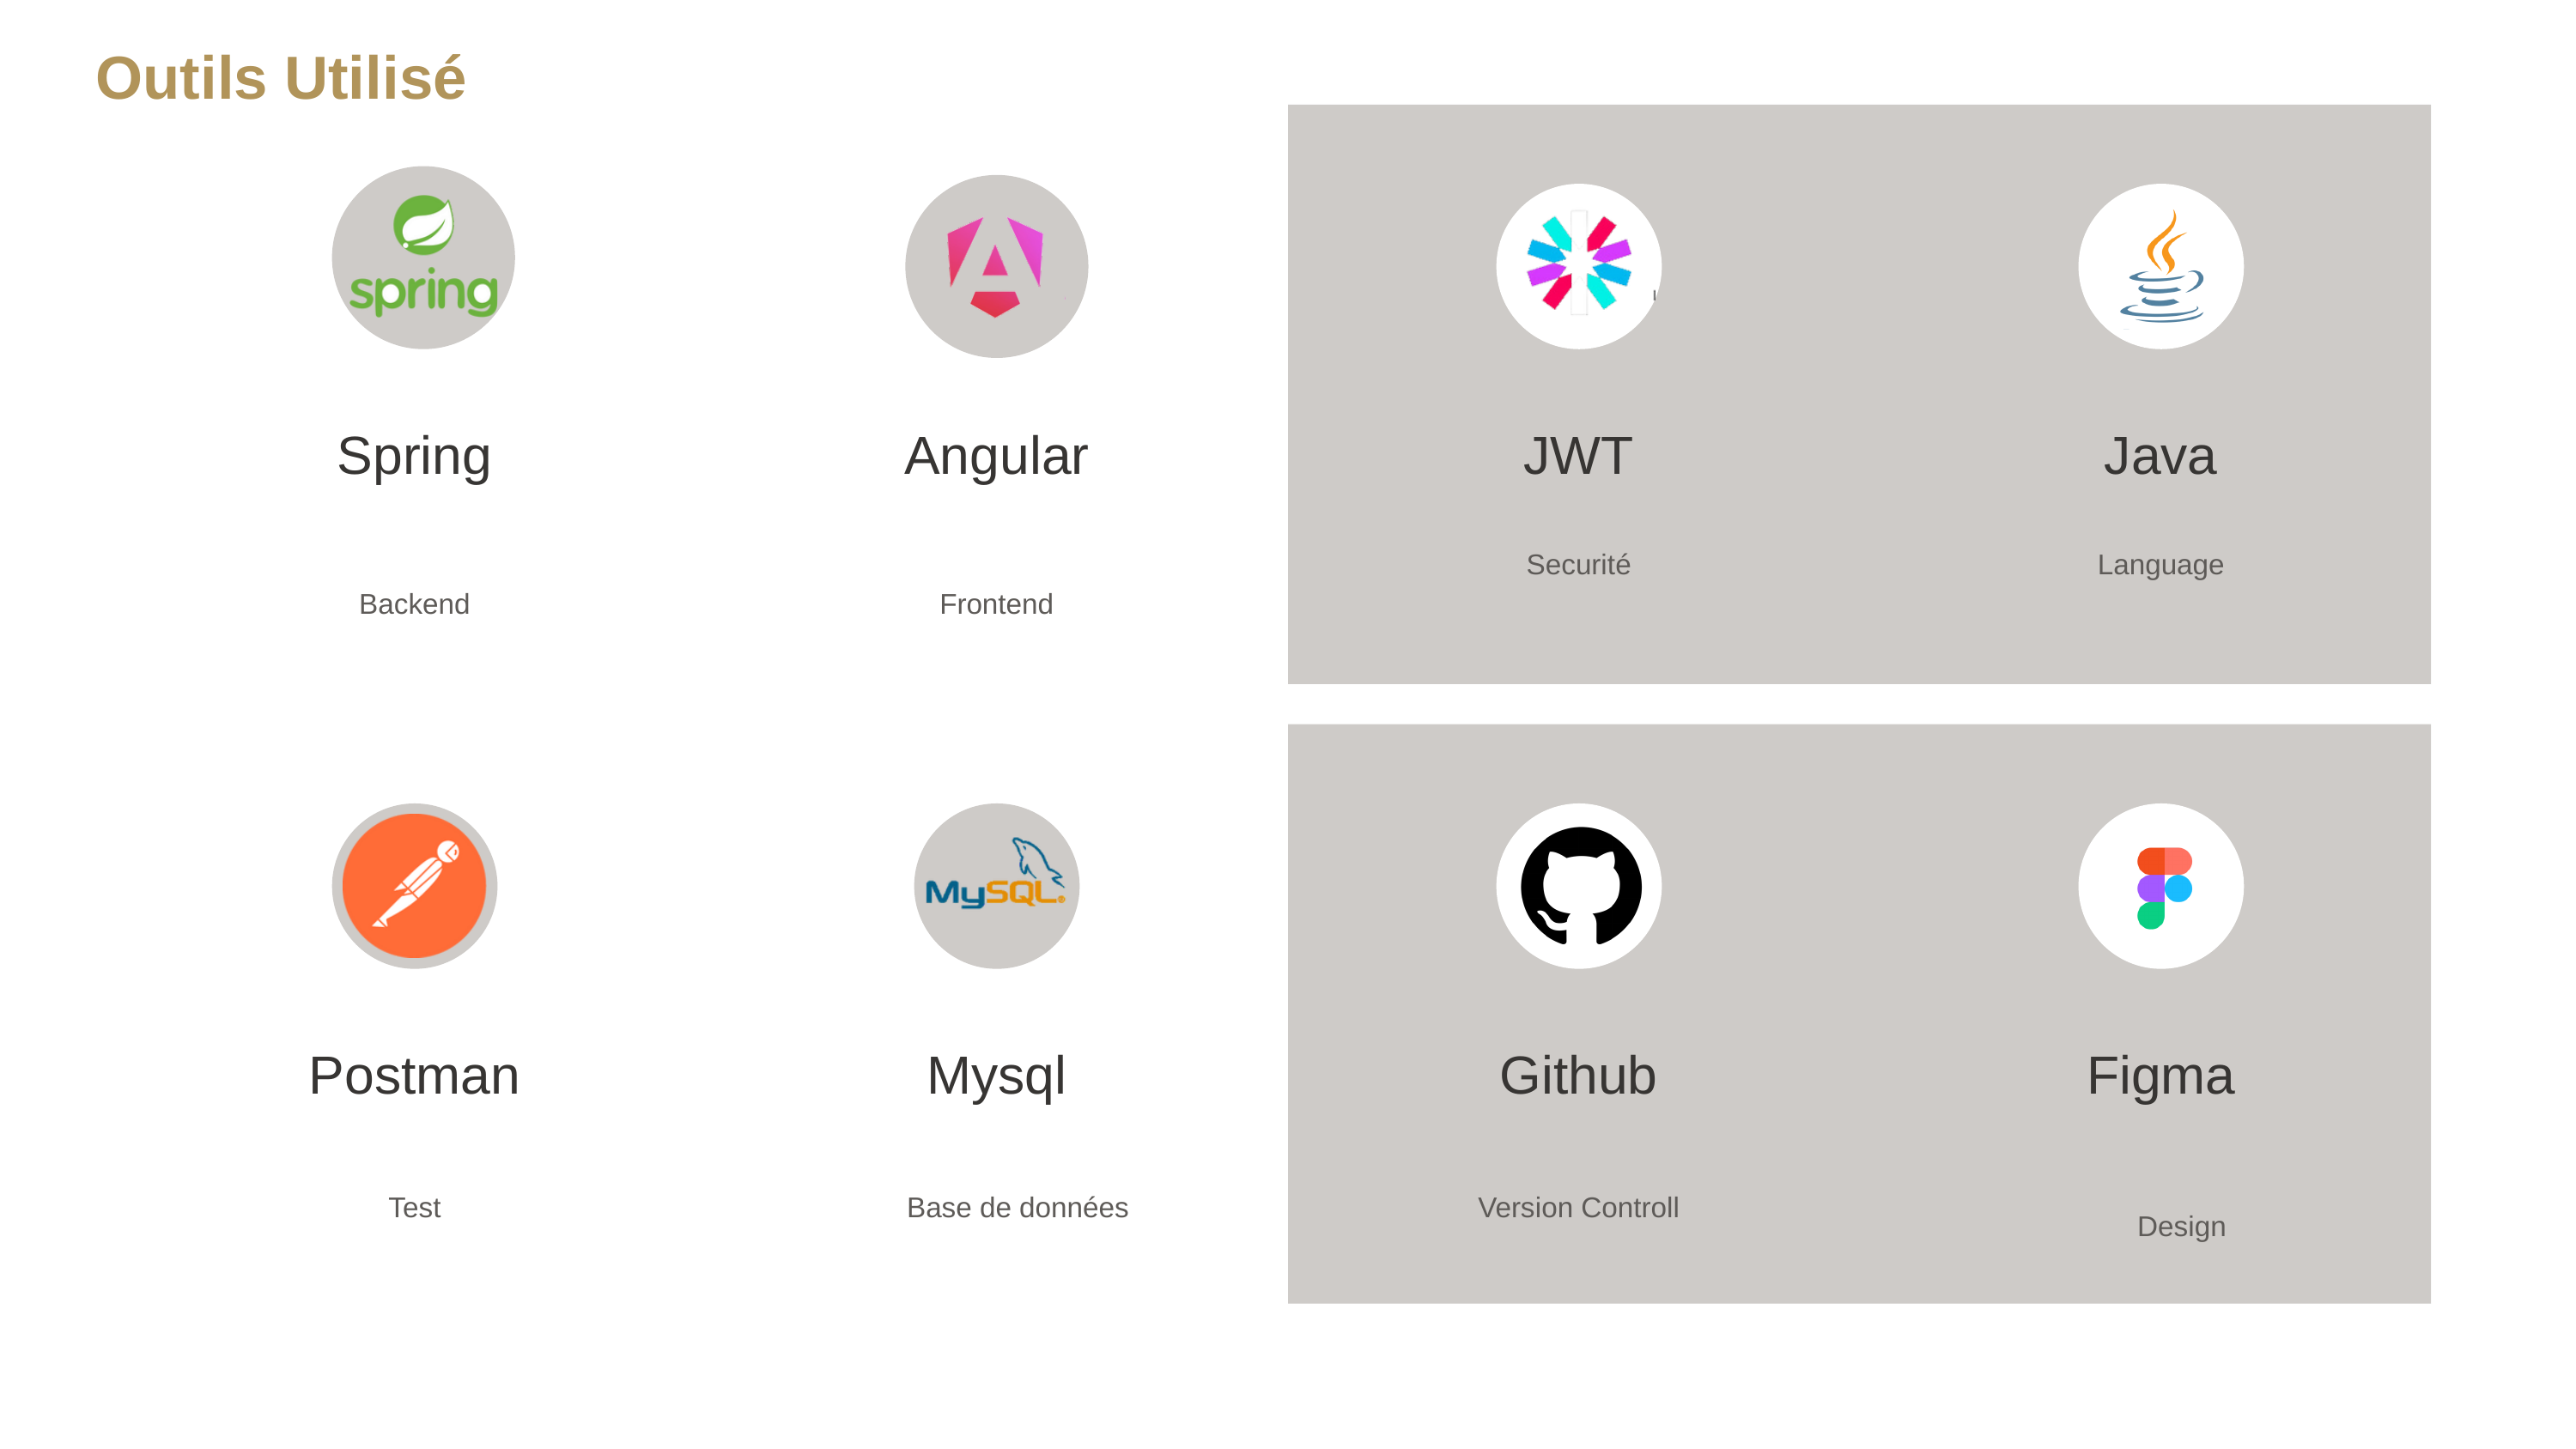

Outils Utilisé

Spring
Angular
JWT
Java
Securité
Language
Backend
Frontend

Postman
Mysql
Github
Figma
Test
Base de données
Version Controll
Design